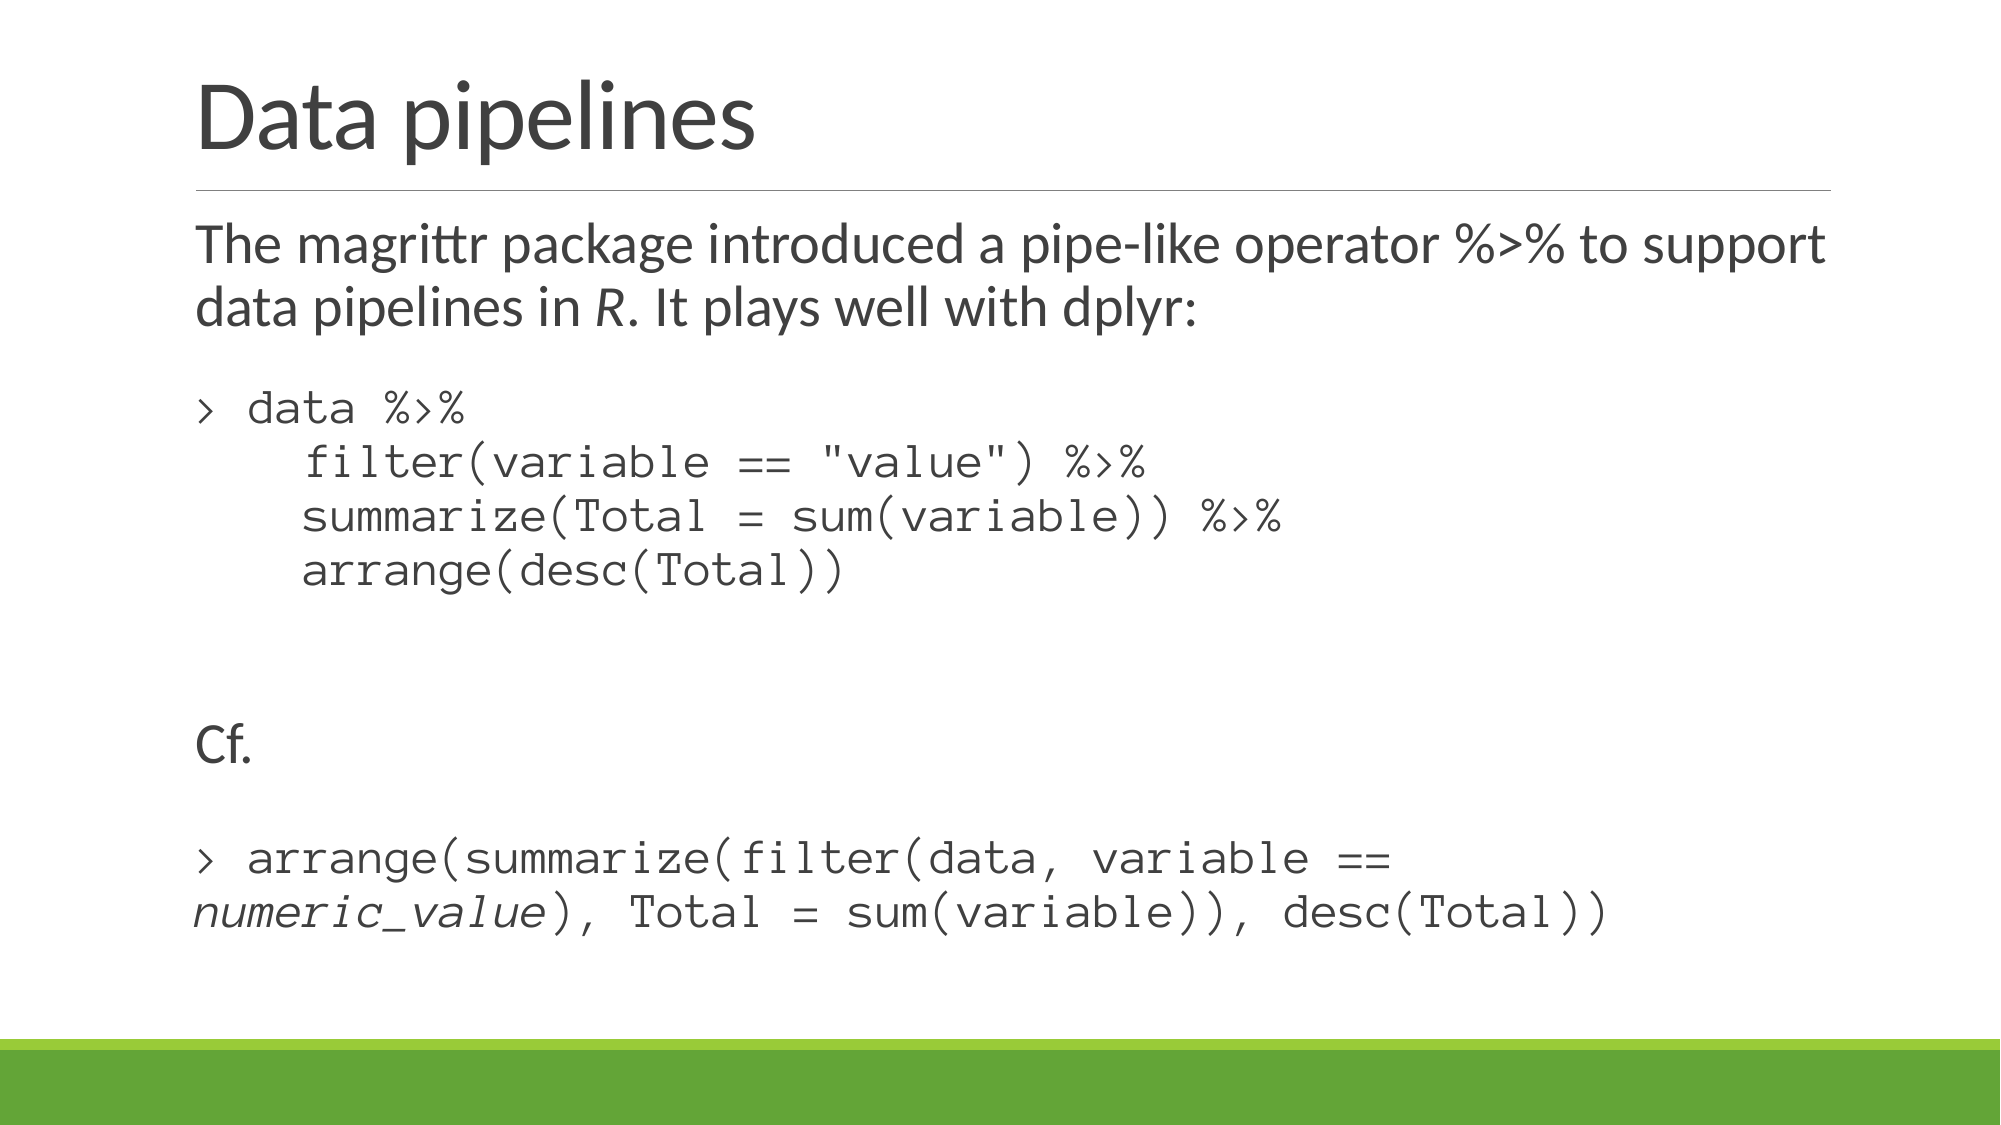

# Data pipelines
The magrittr package introduced a pipe-like operator %>% to support data pipelines in R. It plays well with dplyr:
> data %>%
    filter(variable == "value") %>%
    summarize(Total = sum(variable)) %>%
    arrange(desc(Total))

Cf.

> arrange(summarize(filter(data, variable == numeric_value), Total = sum(variable)), desc(Total))